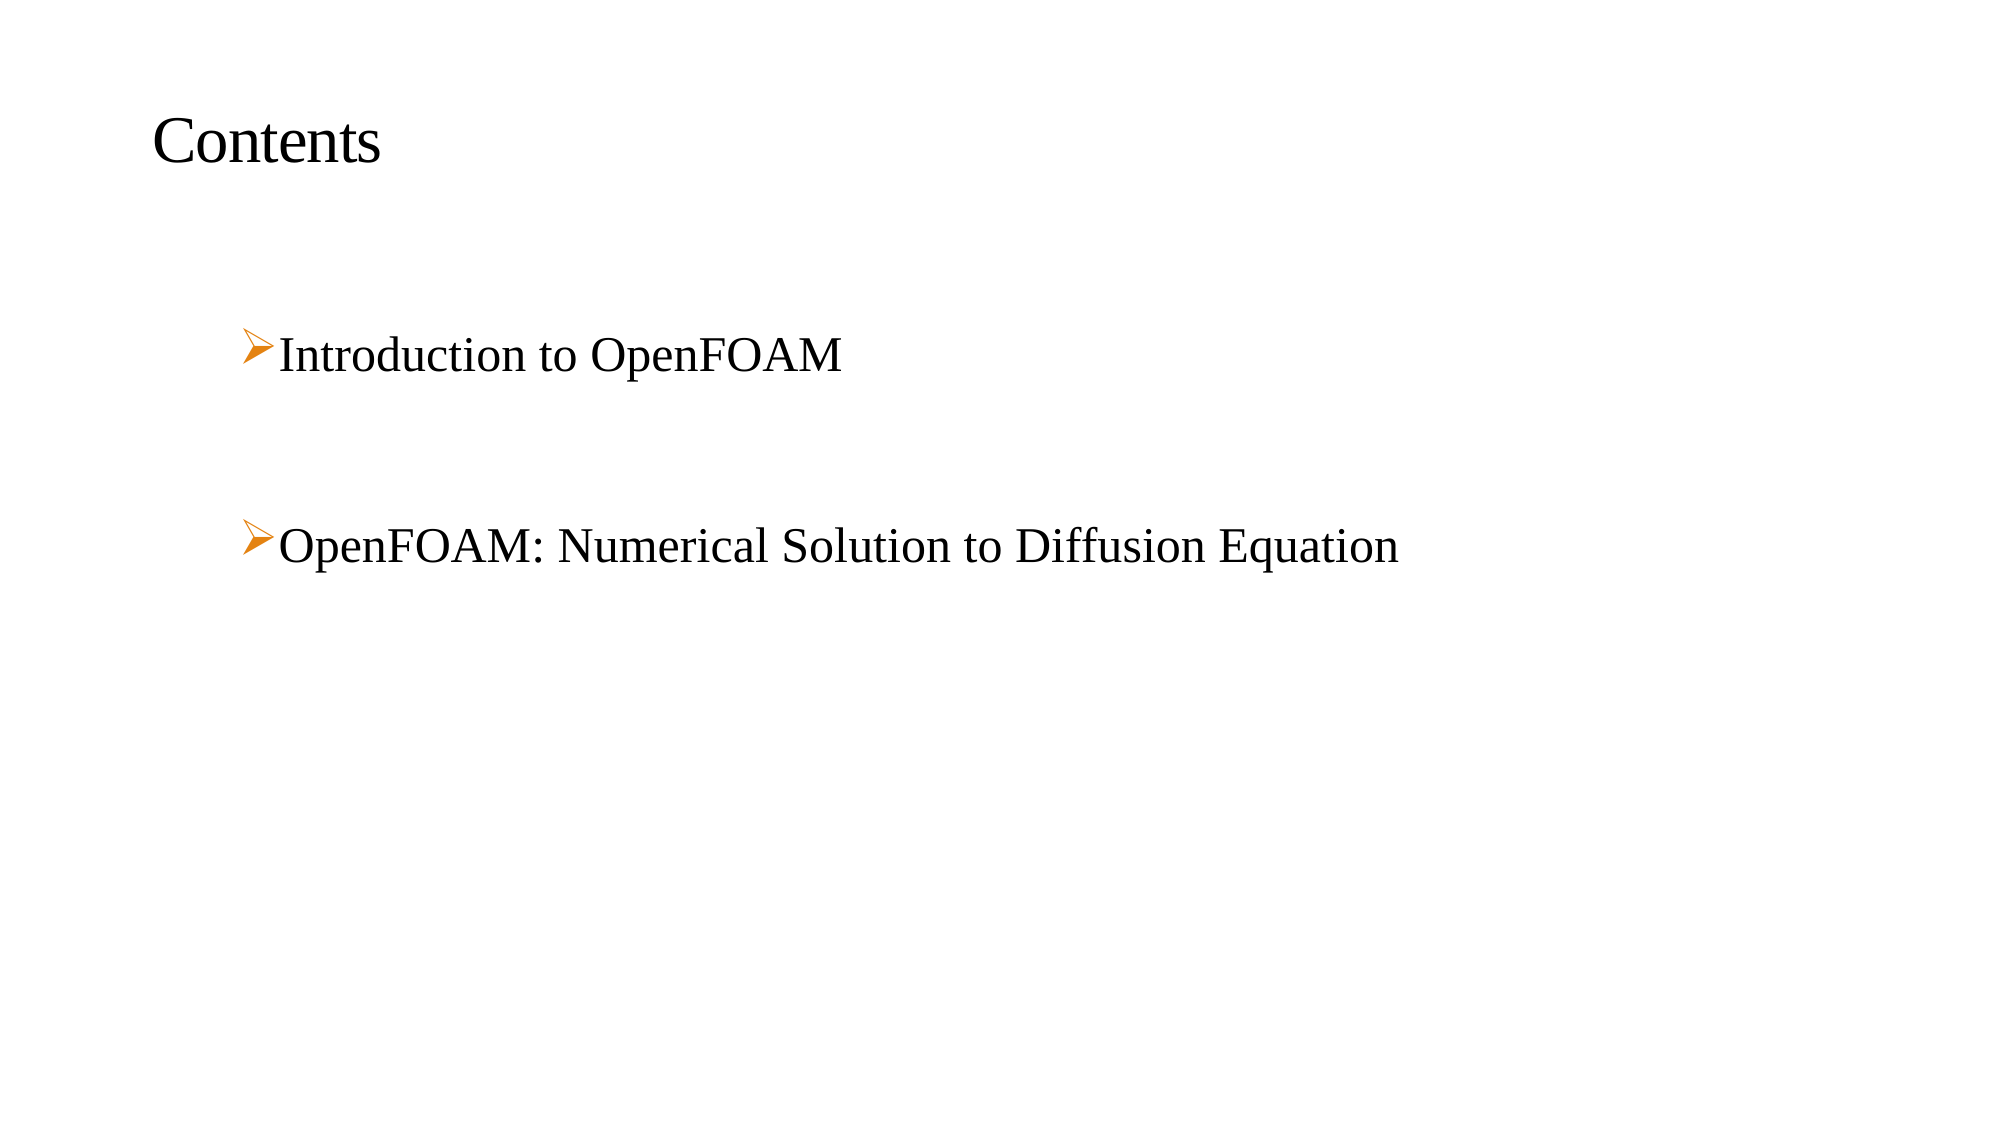

# Contents
Introduction to OpenFOAM

OpenFOAM: Numerical Solution to Diffusion Equation